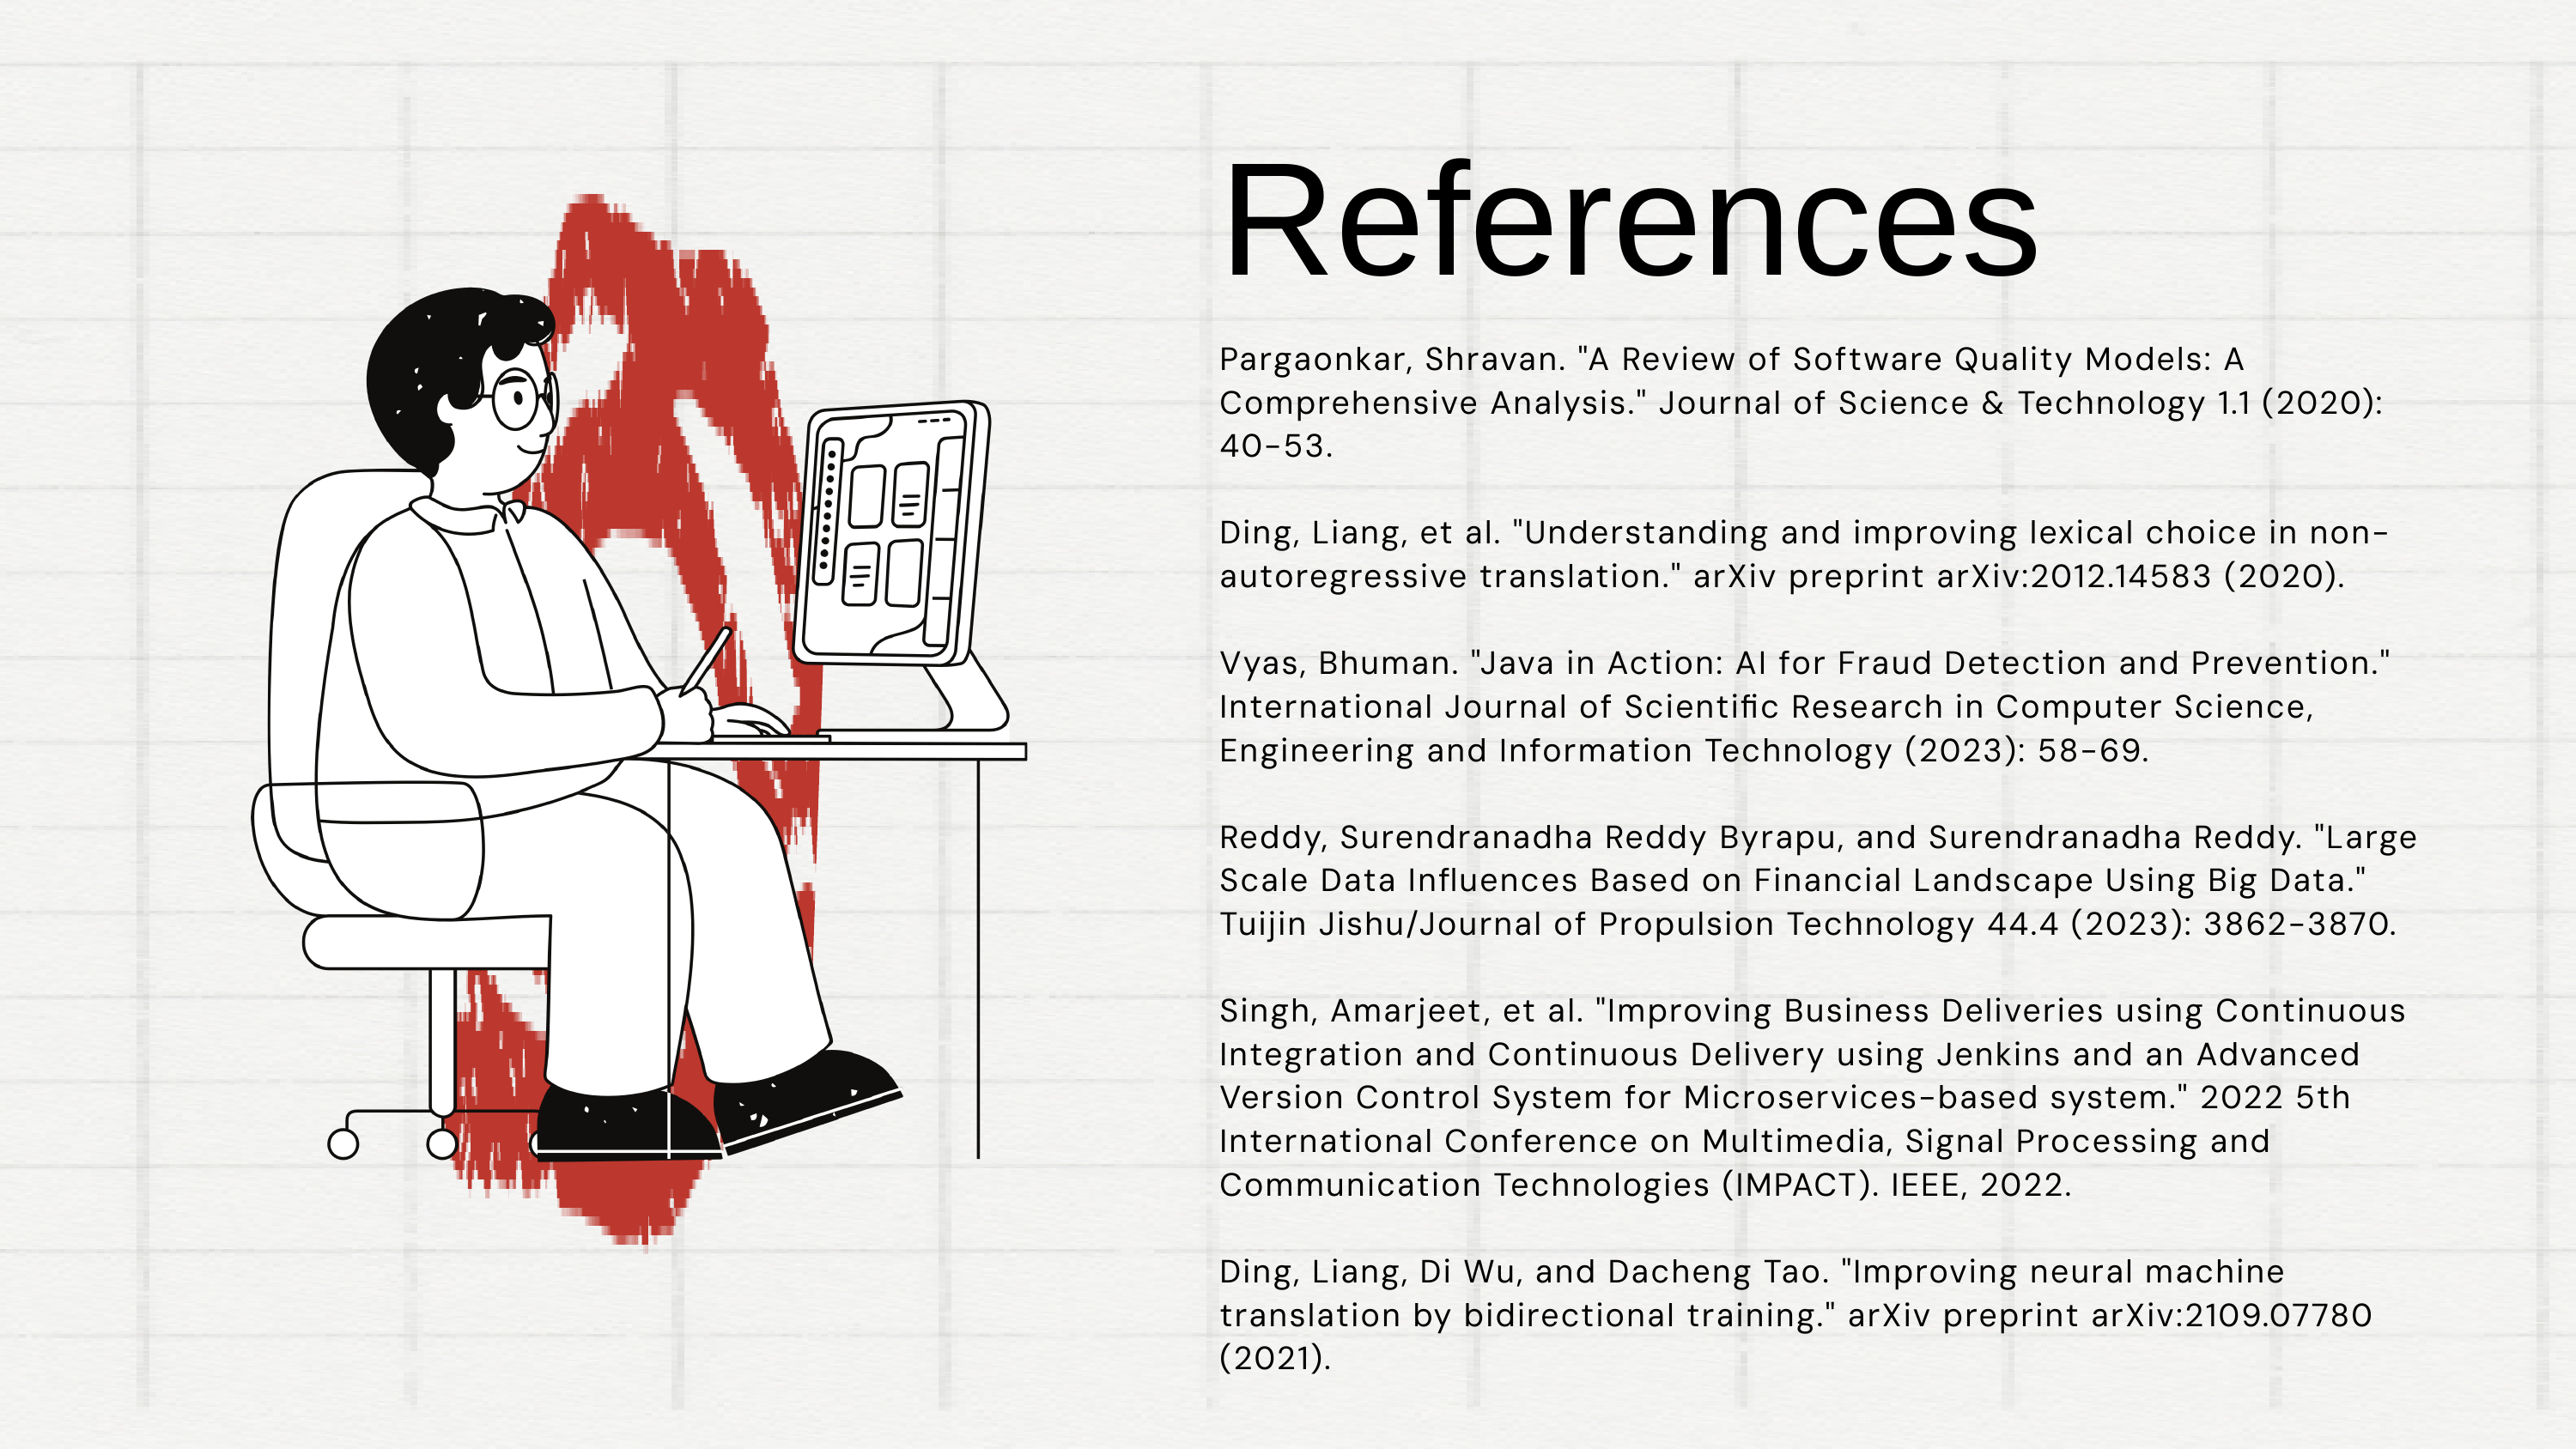

References

Pargaonkar, Shravan. "A Review of Software Quality Models: A Comprehensive Analysis." Journal of Science & Technology 1.1 (2020): 40-53.

Ding, Liang, et al. "Understanding and improving lexical choice in non-autoregressive translation." arXiv preprint arXiv:2012.14583 (2020).

Vyas, Bhuman. "Java in Action: AI for Fraud Detection and Prevention." International Journal of Scientific Research in Computer Science, Engineering and Information Technology (2023): 58-69.

Reddy, Surendranadha Reddy Byrapu, and Surendranadha Reddy. "Large Scale Data Influences Based on Financial Landscape Using Big Data." Tuijin Jishu/Journal of Propulsion Technology 44.4 (2023): 3862-3870.

Singh, Amarjeet, et al. "Improving Business Deliveries using Continuous Integration and Continuous Delivery using Jenkins and an Advanced Version Control System for Microservices-based system." 2022 5th International Conference on Multimedia, Signal Processing and Communication Technologies (IMPACT). IEEE, 2022.

Ding, Liang, Di Wu, and Dacheng Tao. "Improving neural machine translation by bidirectional training." arXiv preprint arXiv:2109.07780 (2021).